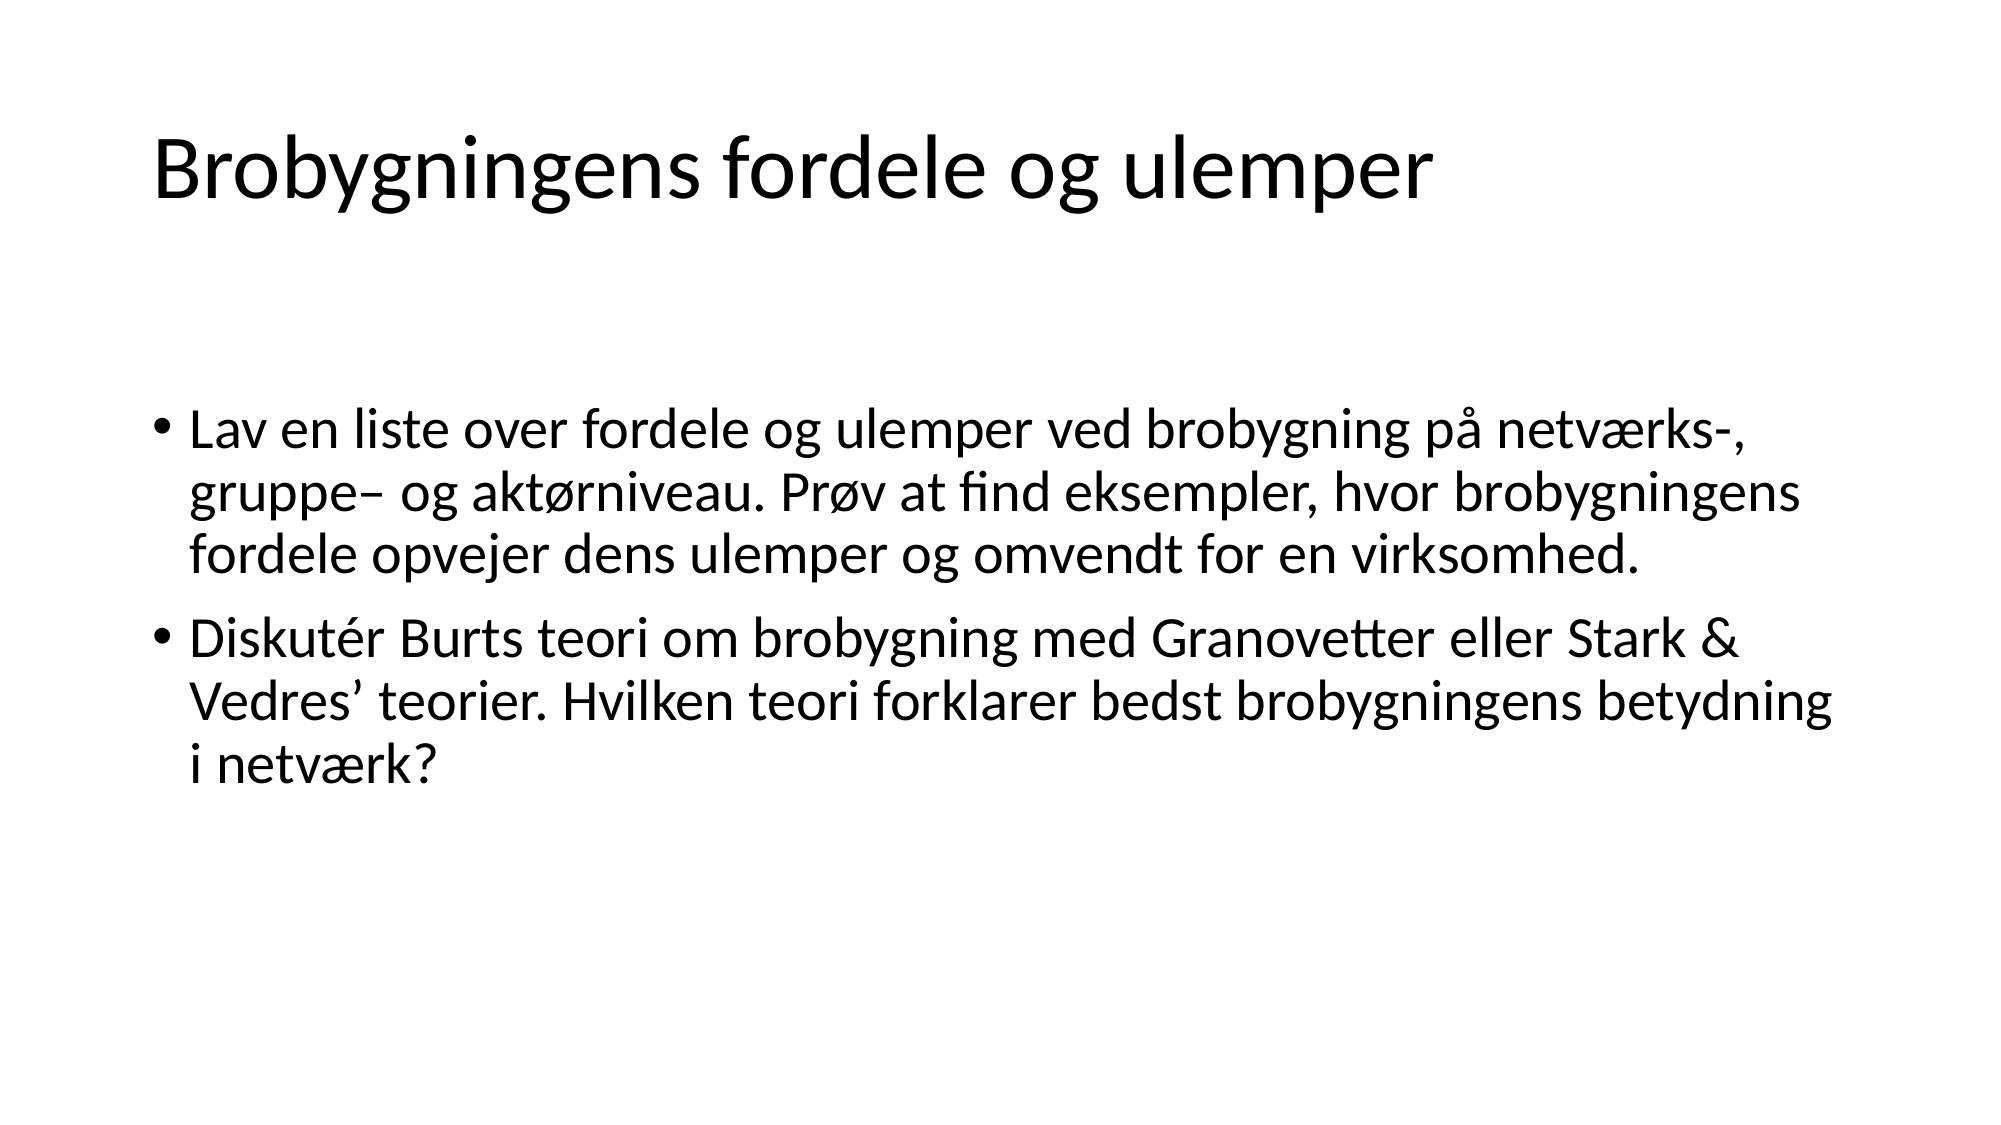

# Brobygningens fordele og ulemper

Lav en liste over fordele og ulemper ved brobygning på netværks-, gruppe– og aktørniveau. Prøv at find eksempler, hvor brobygningens fordele opvejer dens ulemper og omvendt for en virksomhed.
Diskutér Burts teori om brobygning med Granovetter eller Stark & Vedres’ teorier. Hvilken teori forklarer bedst brobygningens betydning i netværk?